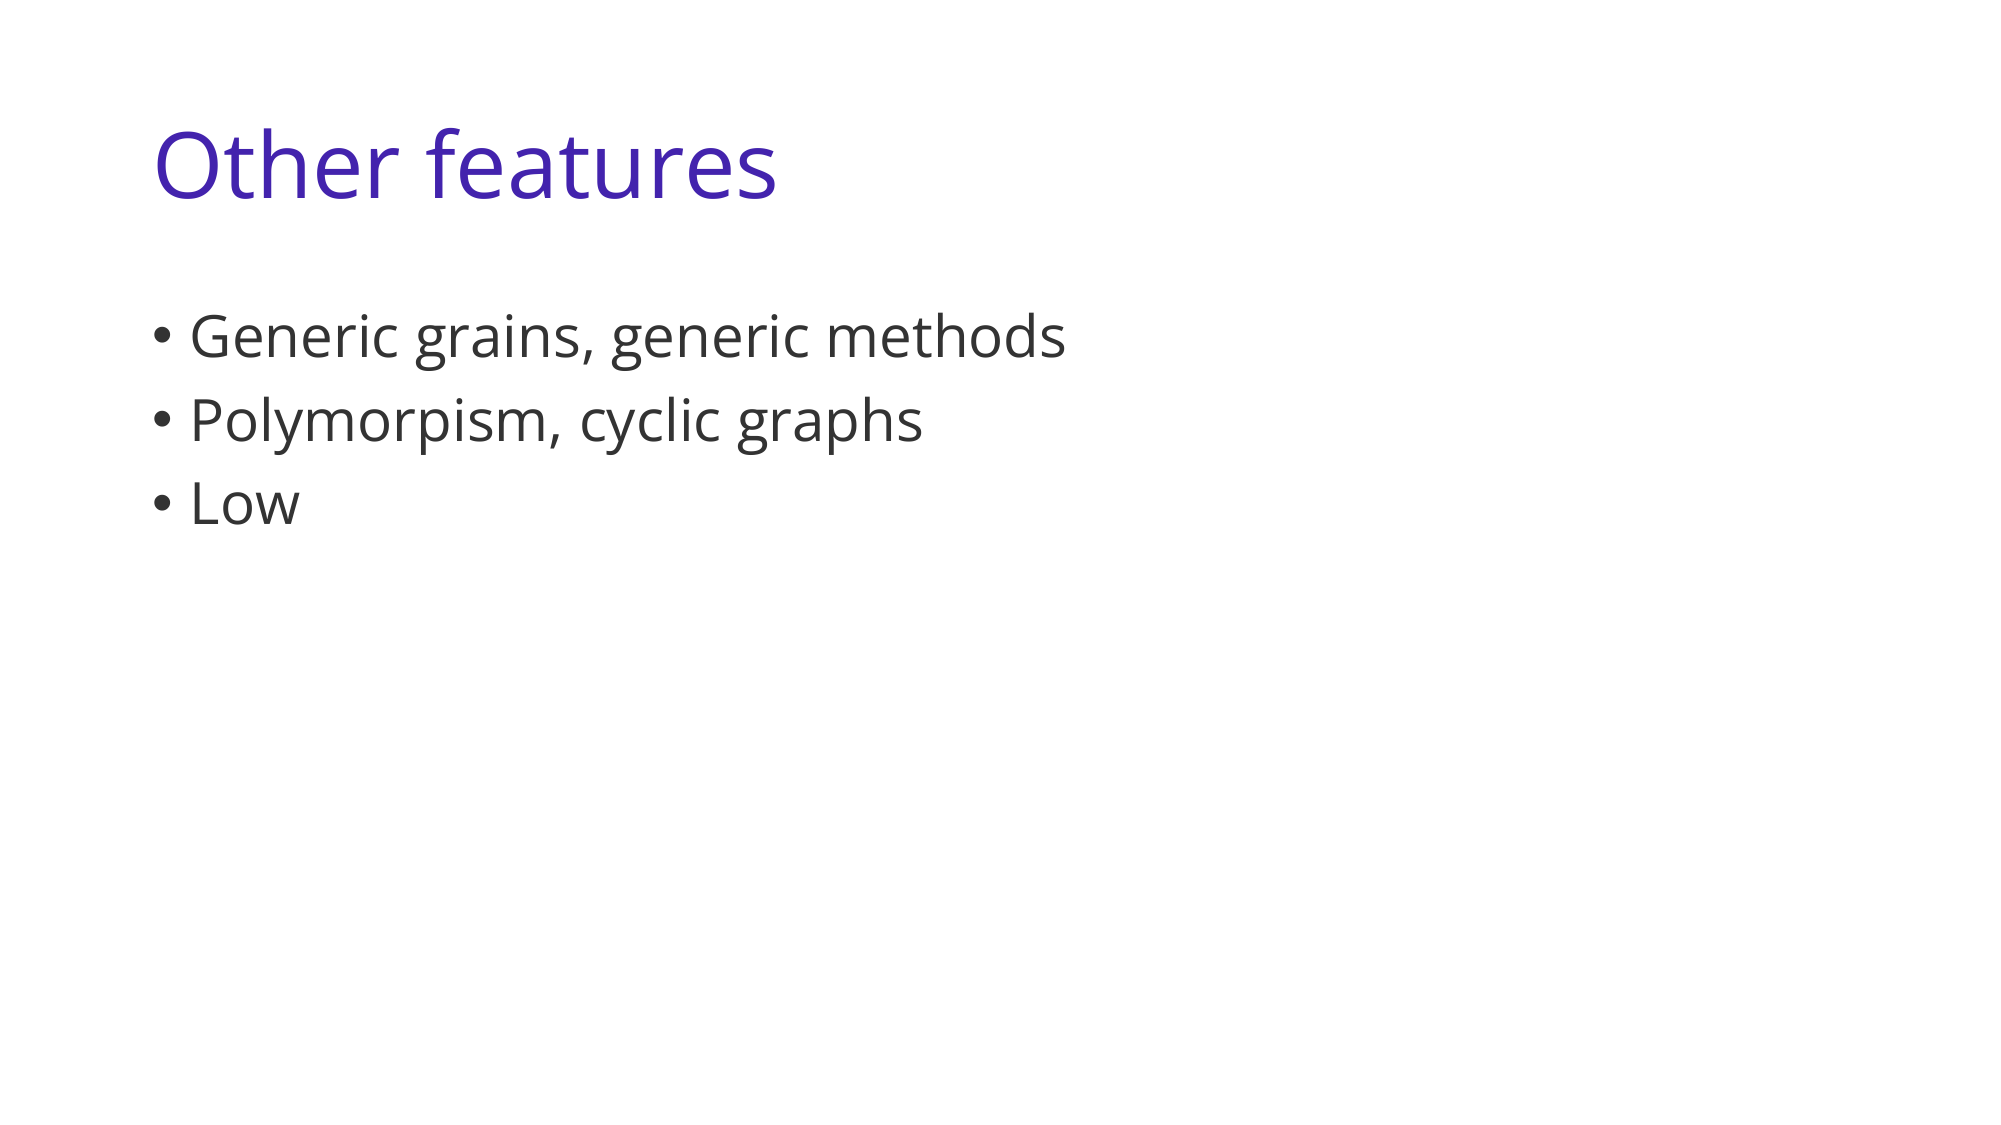

# Other features
Generic grains, generic methods
Polymorpism, cyclic graphs
Low